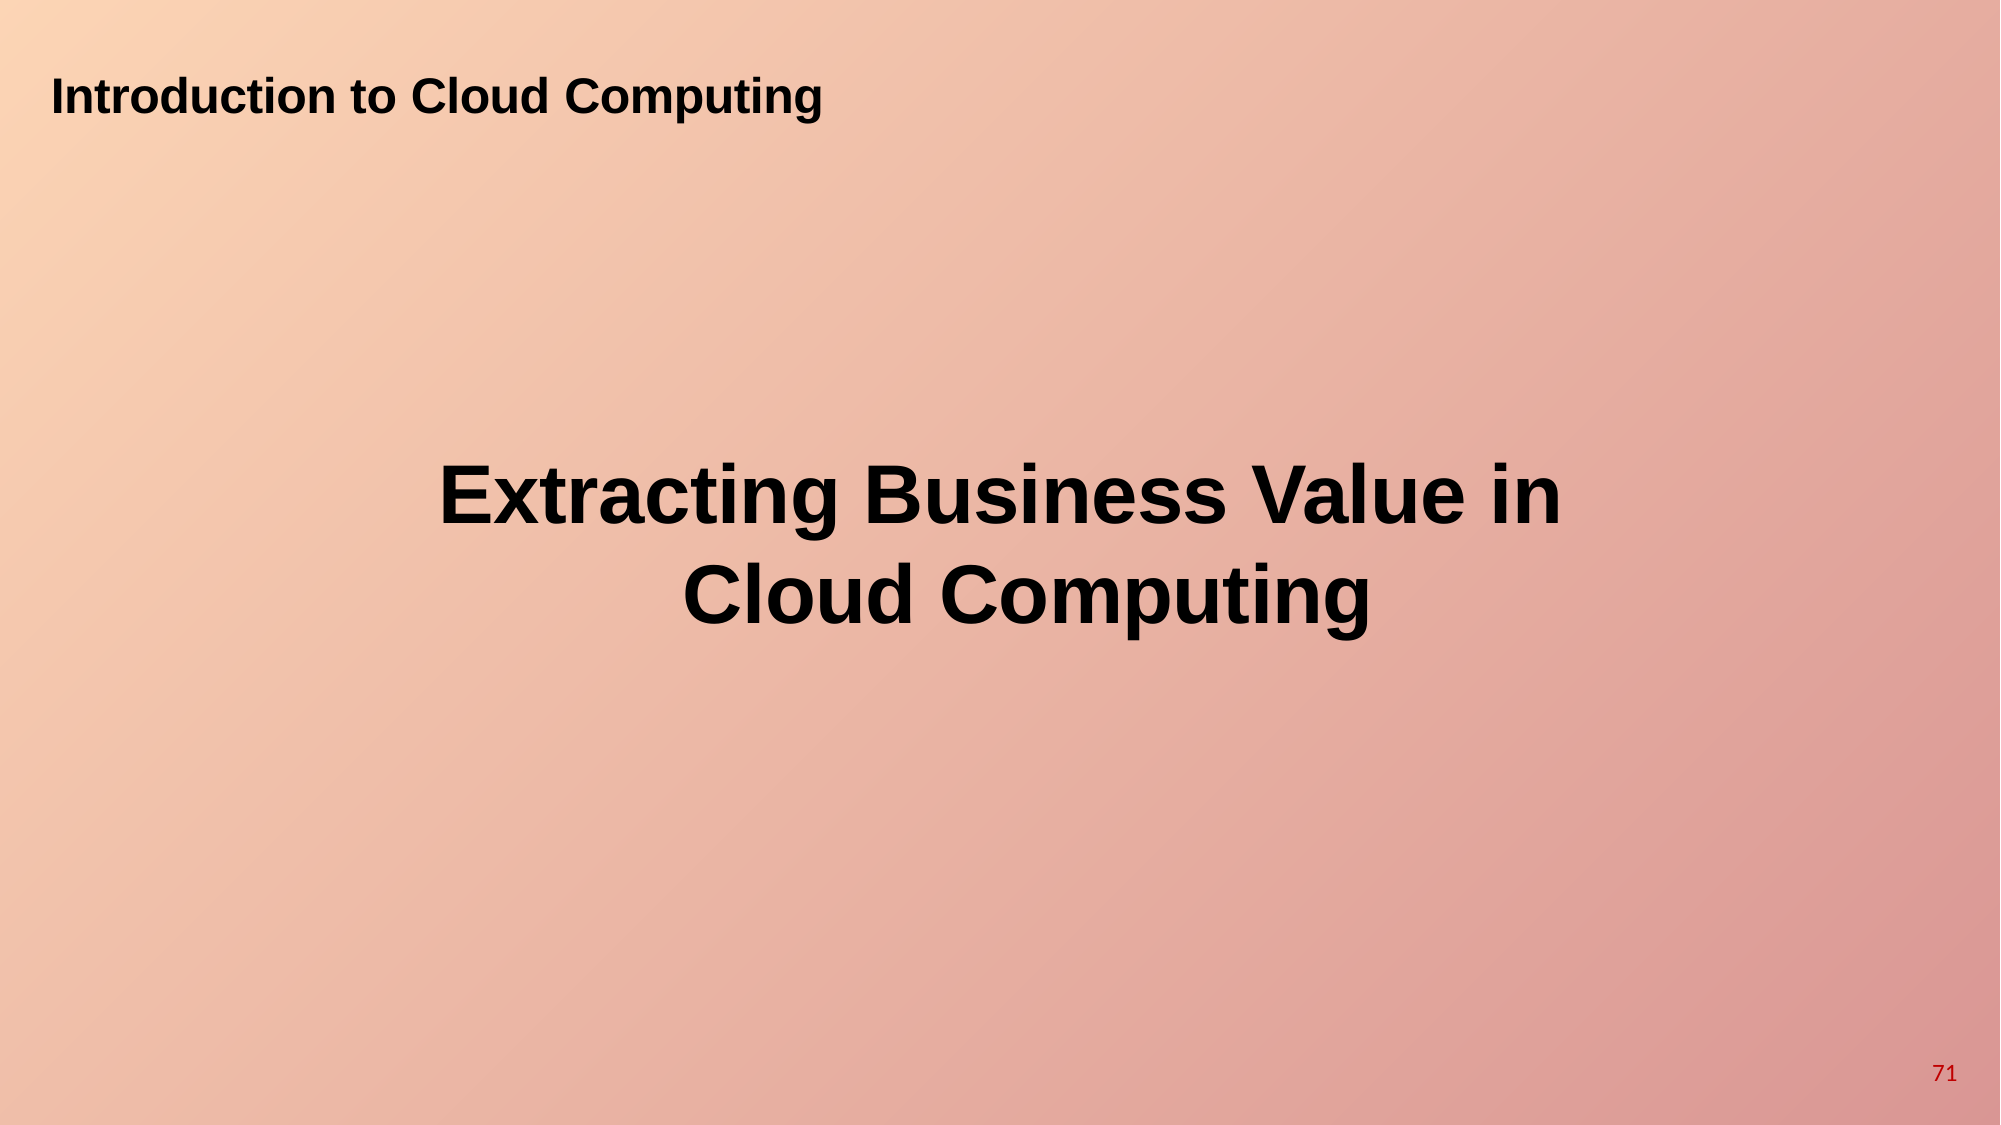

Introduction to Cloud Computing
Extracting Business Value in  Cloud Computing
71